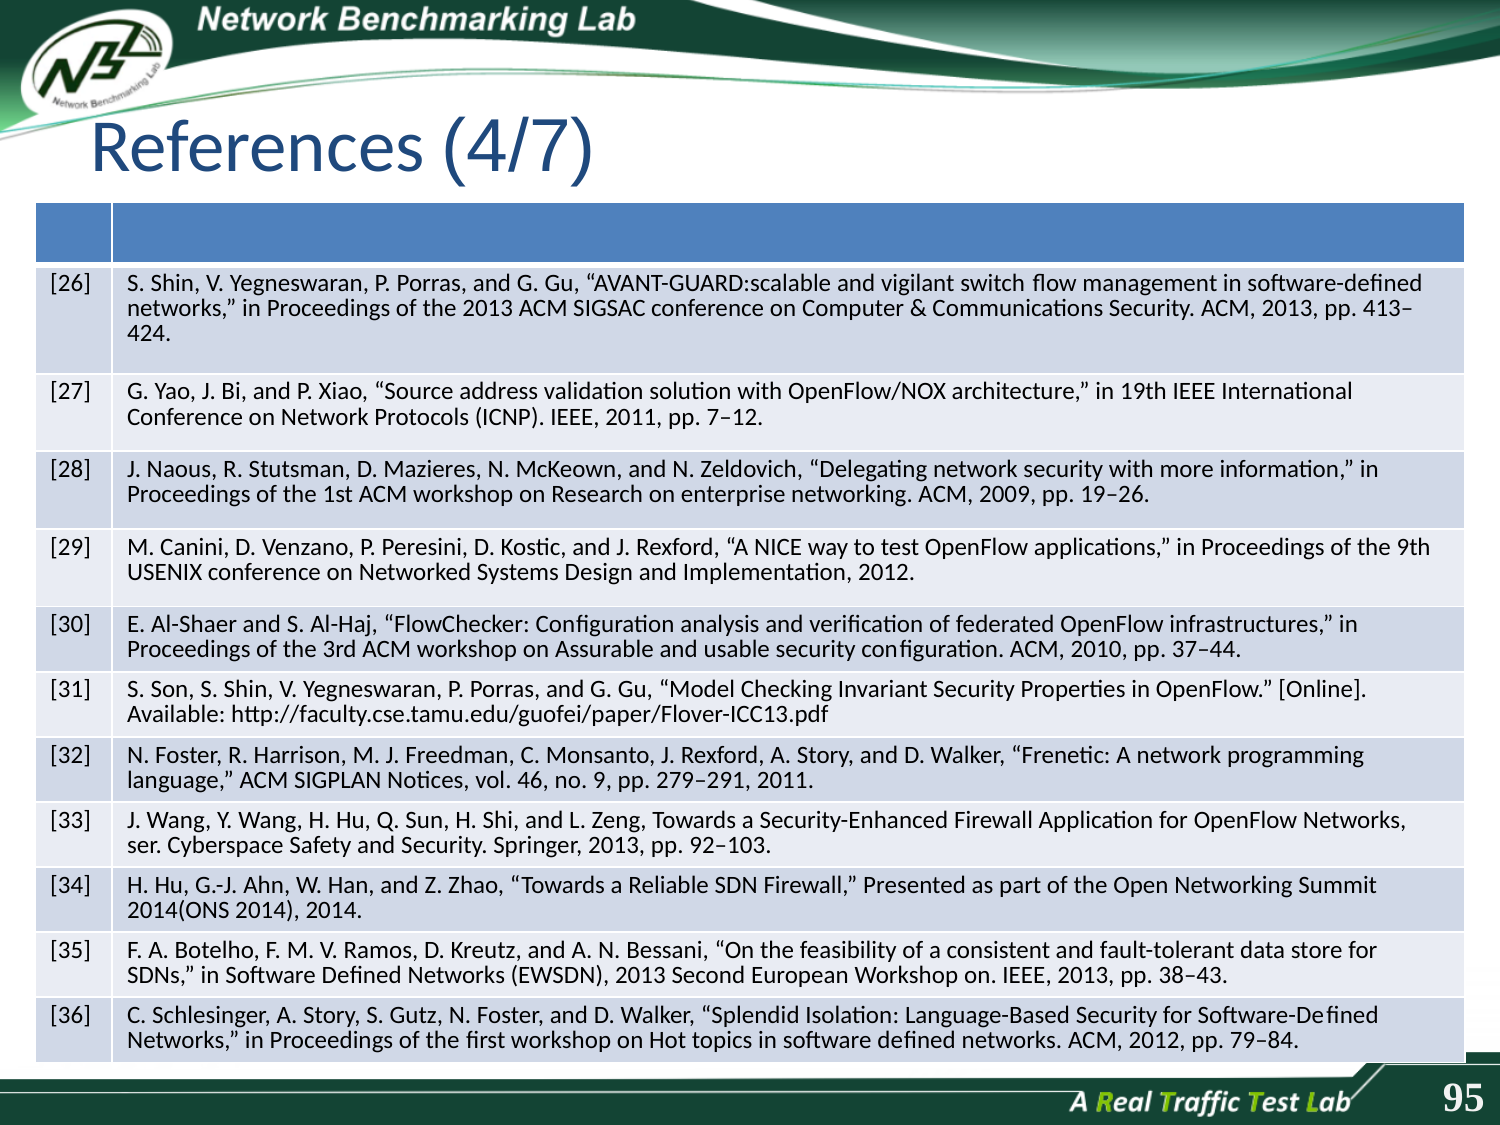

# References (4/7)
|  |  |
| --- | --- |
| [26] | S. Shin, V. Yegneswaran, P. Porras, and G. Gu, “AVANT-GUARD:scalable and vigilant switch ﬂow management in software-deﬁned networks,” in Proceedings of the 2013 ACM SIGSAC conference on Computer & Communications Security. ACM, 2013, pp. 413–424. |
| [27] | G. Yao, J. Bi, and P. Xiao, “Source address validation solution with OpenFlow/NOX architecture,” in 19th IEEE International Conference on Network Protocols (ICNP). IEEE, 2011, pp. 7–12. |
| [28] | J. Naous, R. Stutsman, D. Mazieres, N. McKeown, and N. Zeldovich, “Delegating network security with more information,” in Proceedings of the 1st ACM workshop on Research on enterprise networking. ACM, 2009, pp. 19–26. |
| [29] | M. Canini, D. Venzano, P. Peresini, D. Kostic, and J. Rexford, “A NICE way to test OpenFlow applications,” in Proceedings of the 9th USENIX conference on Networked Systems Design and Implementation, 2012. |
| [30] | E. Al-Shaer and S. Al-Haj, “FlowChecker: Conﬁguration analysis and veriﬁcation of federated OpenFlow infrastructures,” in Proceedings of the 3rd ACM workshop on Assurable and usable security conﬁguration. ACM, 2010, pp. 37–44. |
| [31] | S. Son, S. Shin, V. Yegneswaran, P. Porras, and G. Gu, “Model Checking Invariant Security Properties in OpenFlow.” [Online]. Available: http://faculty.cse.tamu.edu/guofei/paper/Flover-ICC13.pdf |
| [32] | N. Foster, R. Harrison, M. J. Freedman, C. Monsanto, J. Rexford, A. Story, and D. Walker, “Frenetic: A network programming language,” ACM SIGPLAN Notices, vol. 46, no. 9, pp. 279–291, 2011. |
| [33] | J. Wang, Y. Wang, H. Hu, Q. Sun, H. Shi, and L. Zeng, Towards a Security-Enhanced Firewall Application for OpenFlow Networks, ser. Cyberspace Safety and Security. Springer, 2013, pp. 92–103. |
| [34] | H. Hu, G.-J. Ahn, W. Han, and Z. Zhao, “Towards a Reliable SDN Firewall,” Presented as part of the Open Networking Summit 2014(ONS 2014), 2014. |
| [35] | F. A. Botelho, F. M. V. Ramos, D. Kreutz, and A. N. Bessani, “On the feasibility of a consistent and fault-tolerant data store for SDNs,” in Software Deﬁned Networks (EWSDN), 2013 Second European Workshop on. IEEE, 2013, pp. 38–43. |
| [36] | C. Schlesinger, A. Story, S. Gutz, N. Foster, and D. Walker, “Splendid Isolation: Language-Based Security for Software-Deﬁned Networks,” in Proceedings of the ﬁrst workshop on Hot topics in software deﬁned networks. ACM, 2012, pp. 79–84. |
95